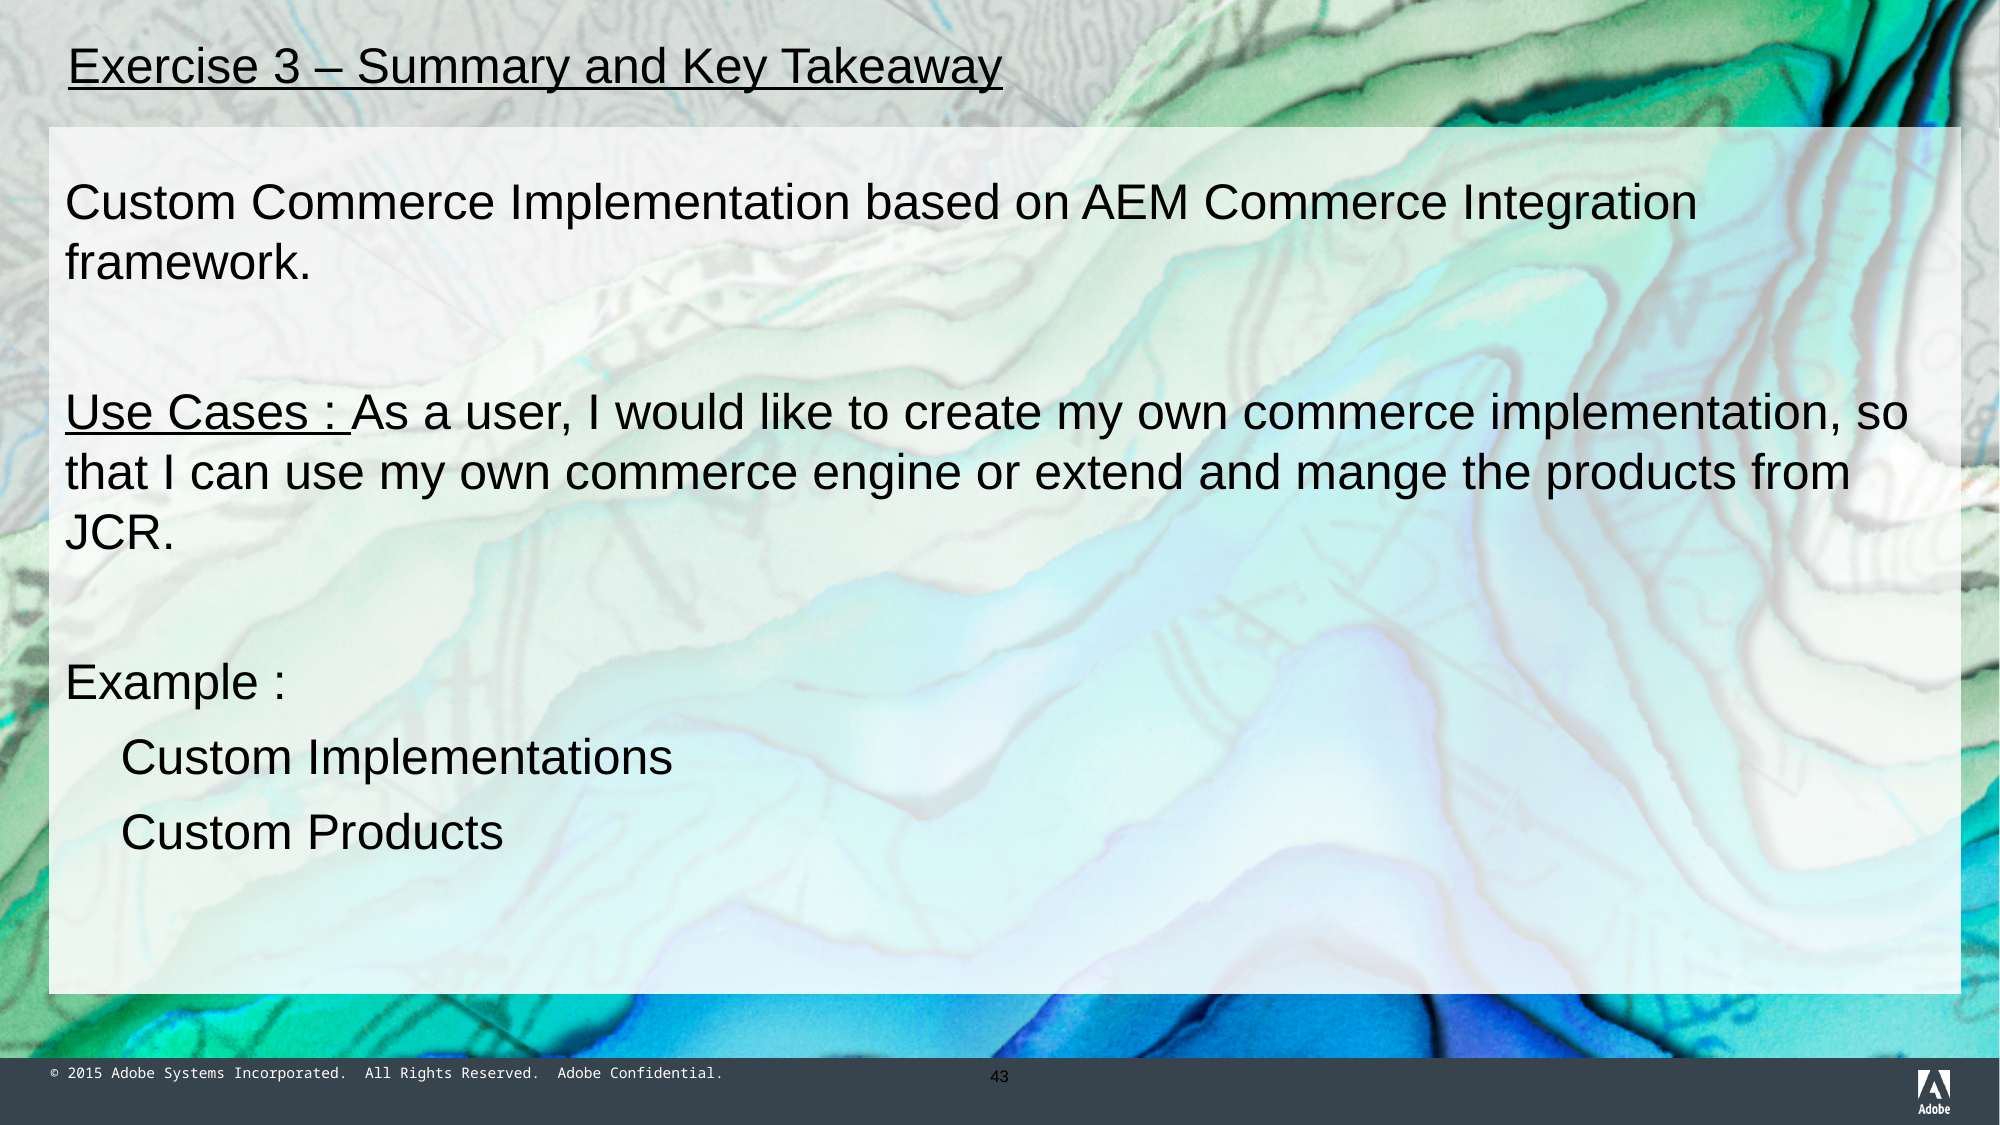

# Exercise 3 – Summary and Key Takeaway

Custom Commerce Implementation based on AEM Commerce Integration framework.

Use Cases : As a user, I would like to create my own commerce implementation, so that I can use my own commerce engine or extend and mange the products from JCR.

Example :
    Custom Implementations
    Custom Products

43